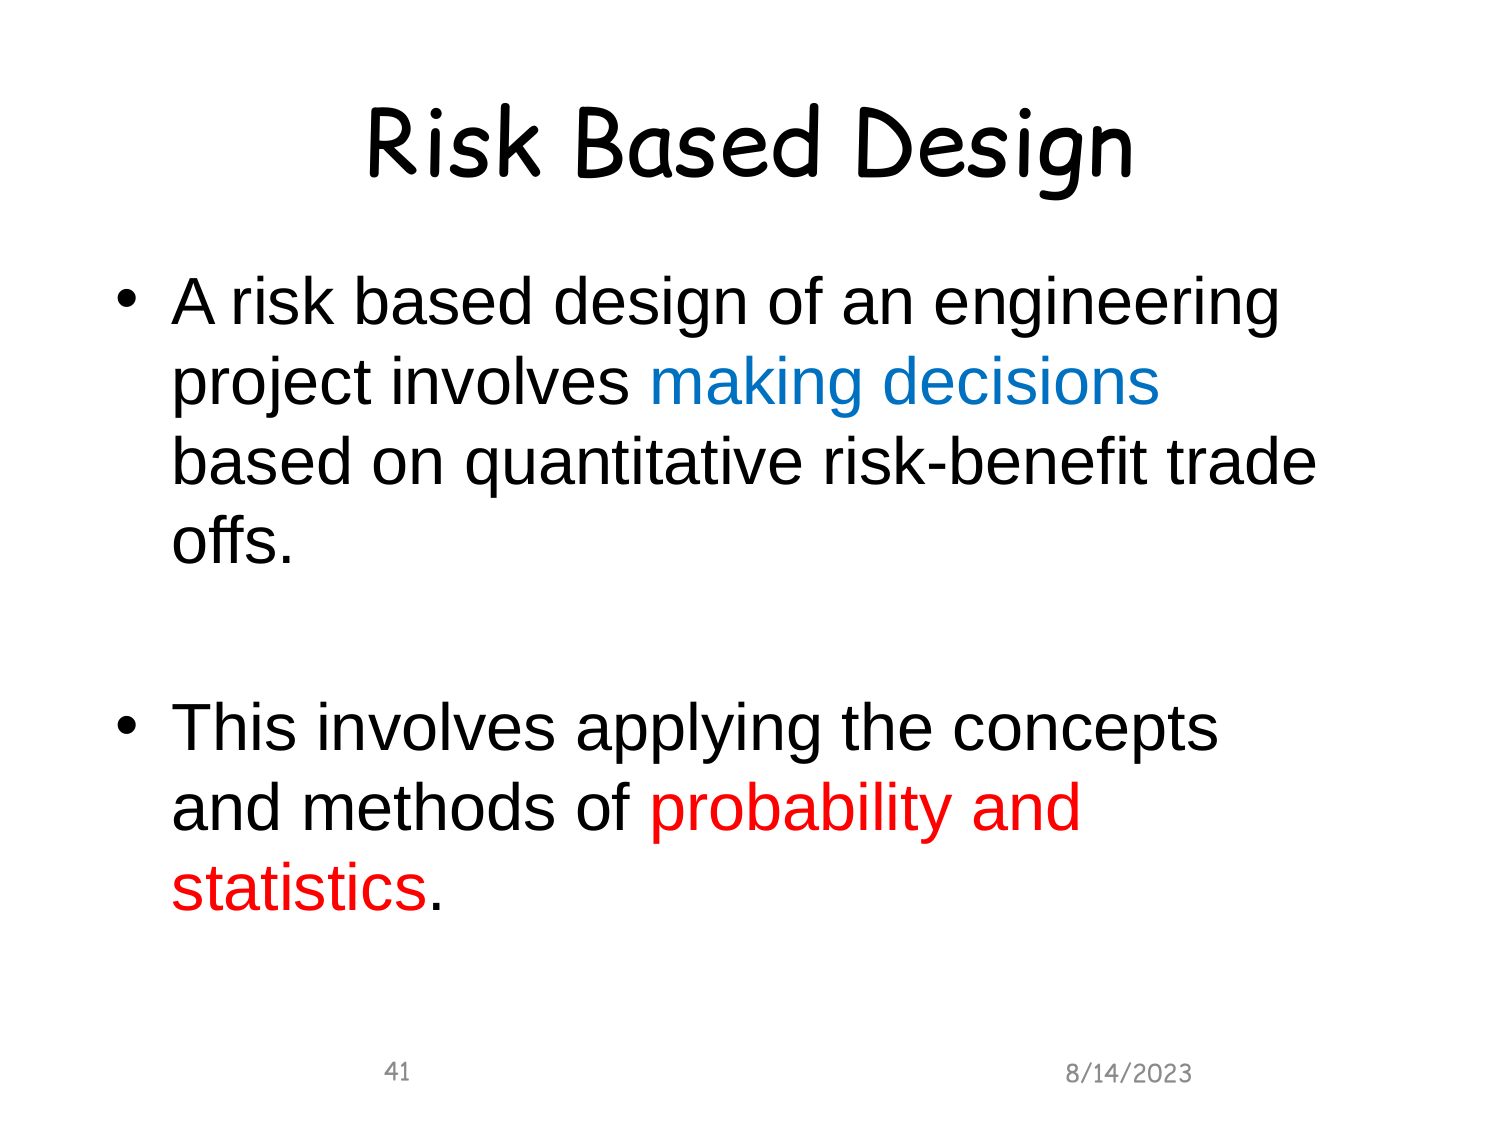

# Risk Based Design
A risk based design of an engineering project involves making decisions based on quantitative risk-benefit trade offs.

This involves applying the concepts and methods of probability and statistics.

41
8/14/2023